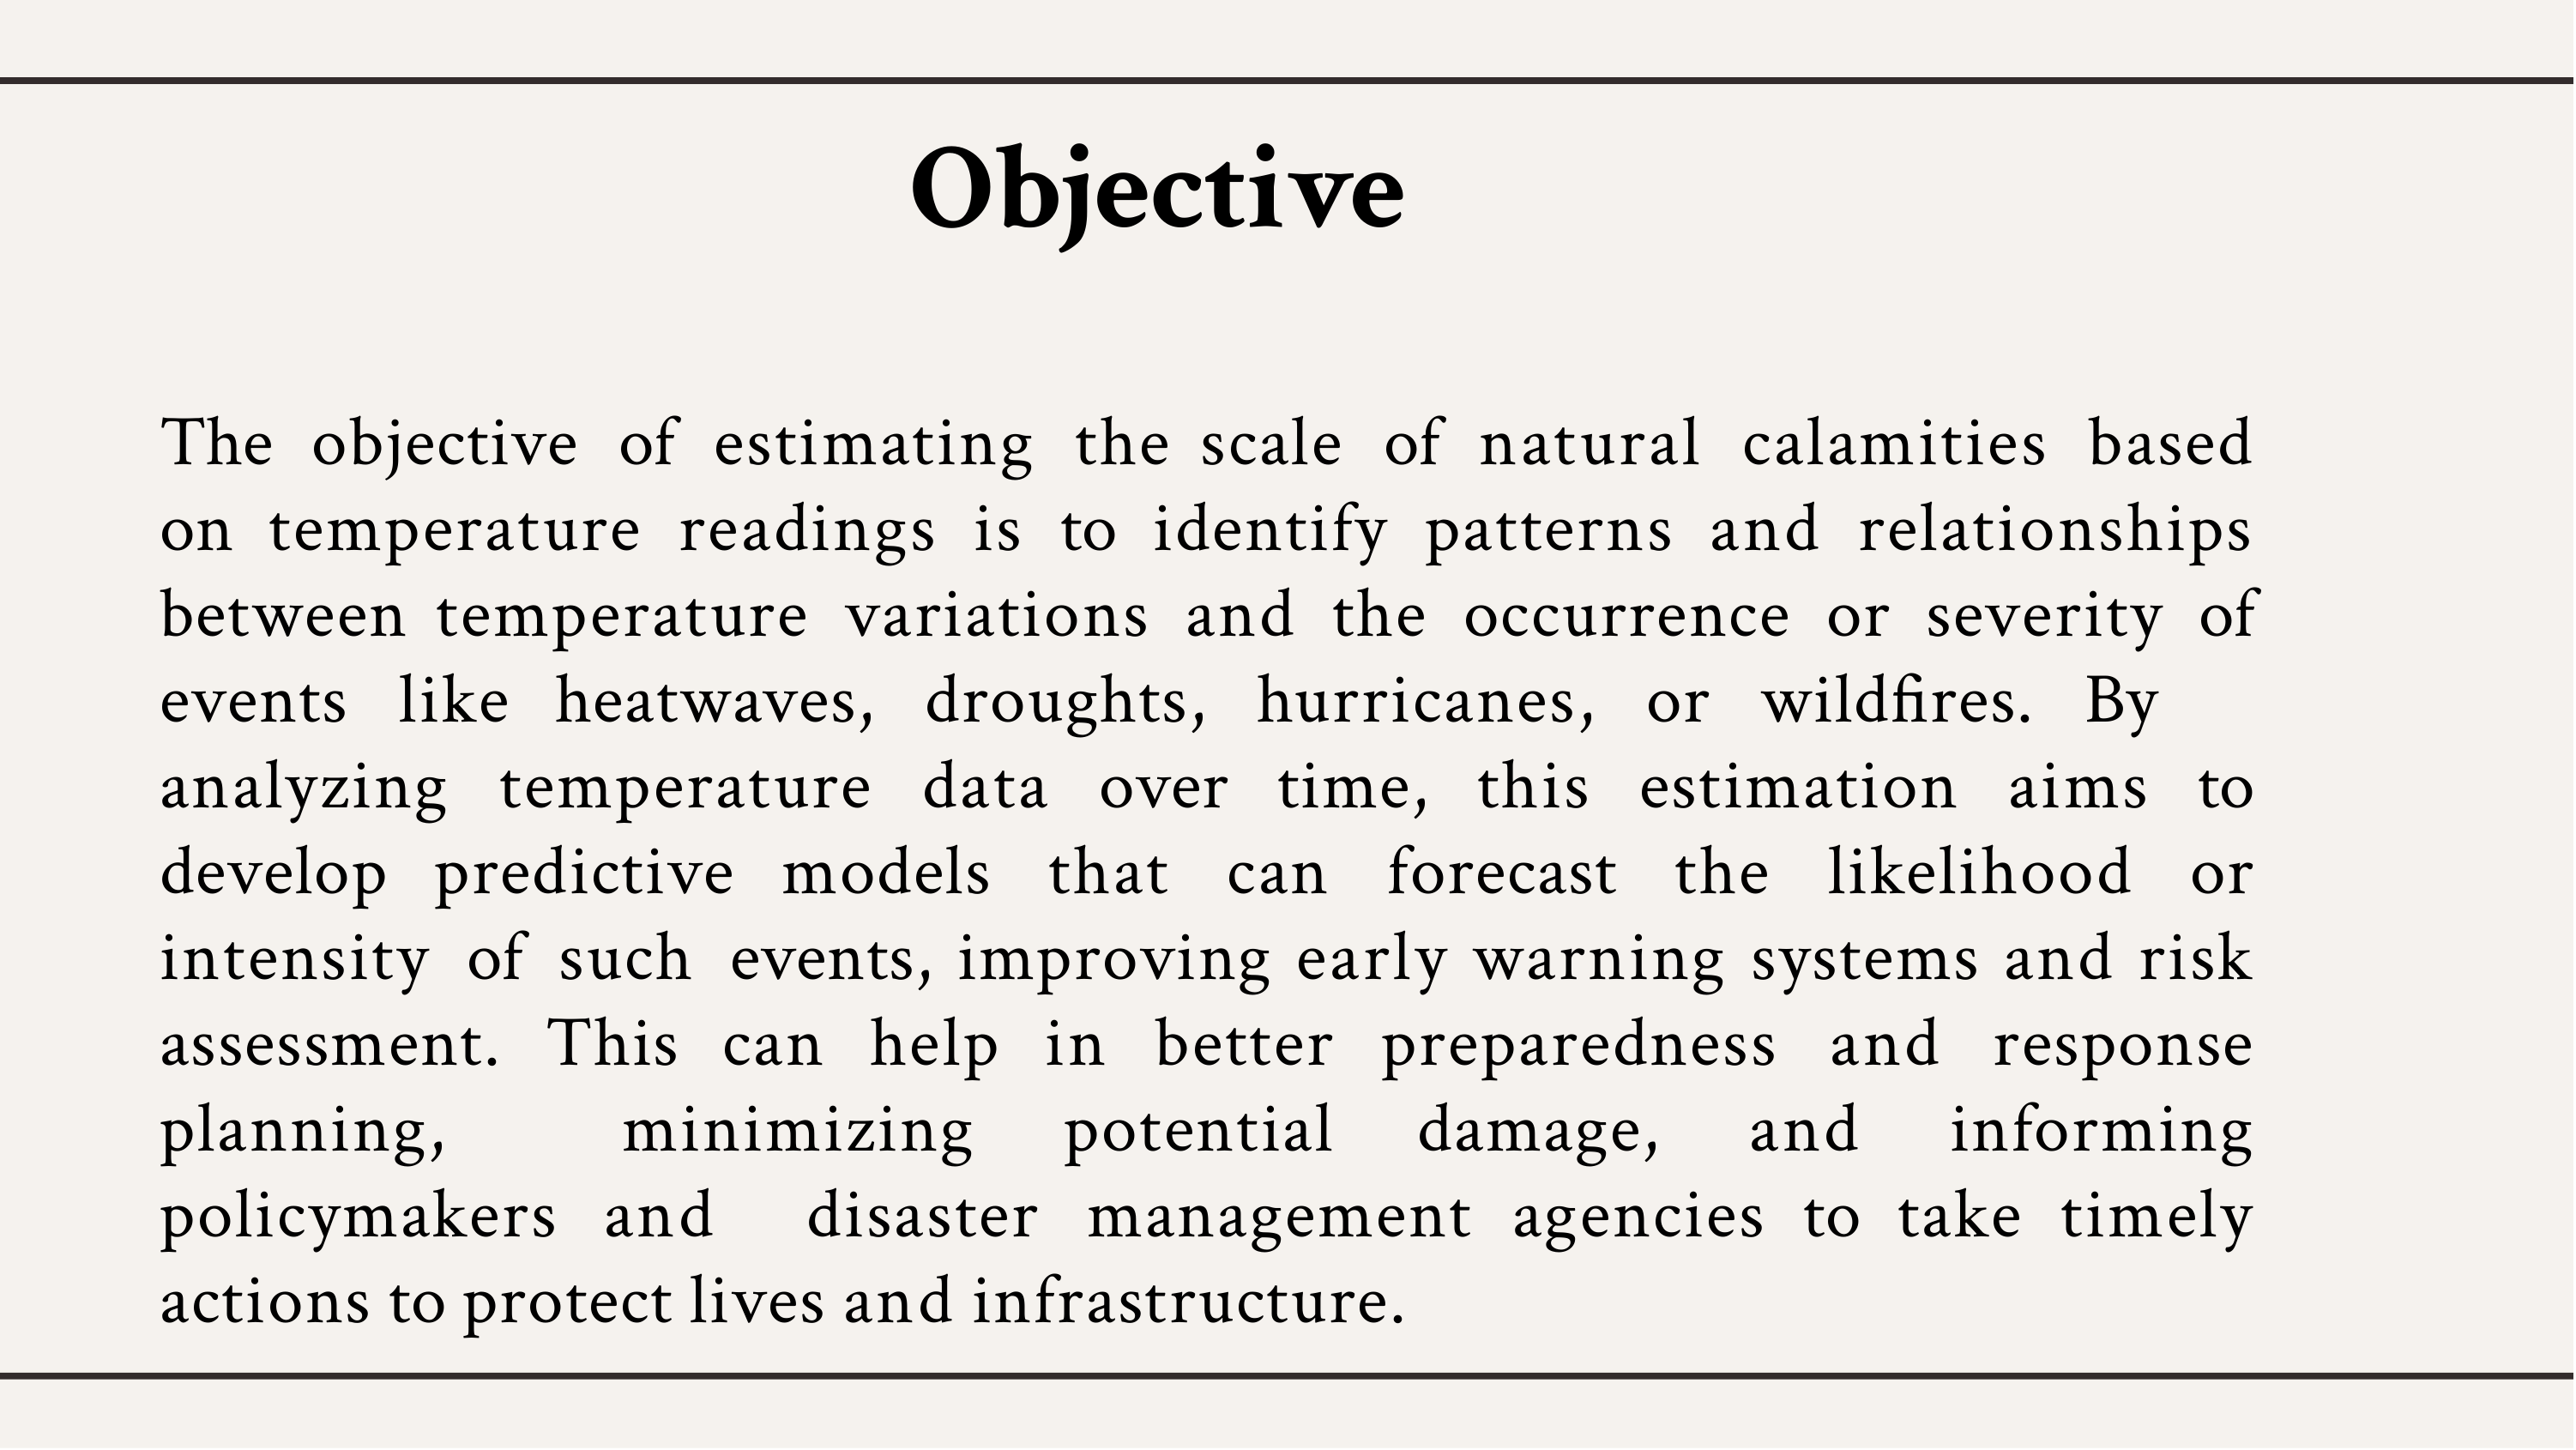

# Objective

The objective of estimating the scale of natural calamities based on temperature readings is to identify patterns and relationships between temperature variations and the occurrence or severity of events like heatwaves, droughts, hurricanes, or wildfires. By   analyzing temperature data over time, this estimation aims to develop predictive models that can forecast the likelihood or intensity of such events, improving early warning systems and risk assessment. This can help in better preparedness and response planning,  minimizing potential damage, and informing policymakers and  disaster management agencies to take timely actions to protect lives and infrastructure.